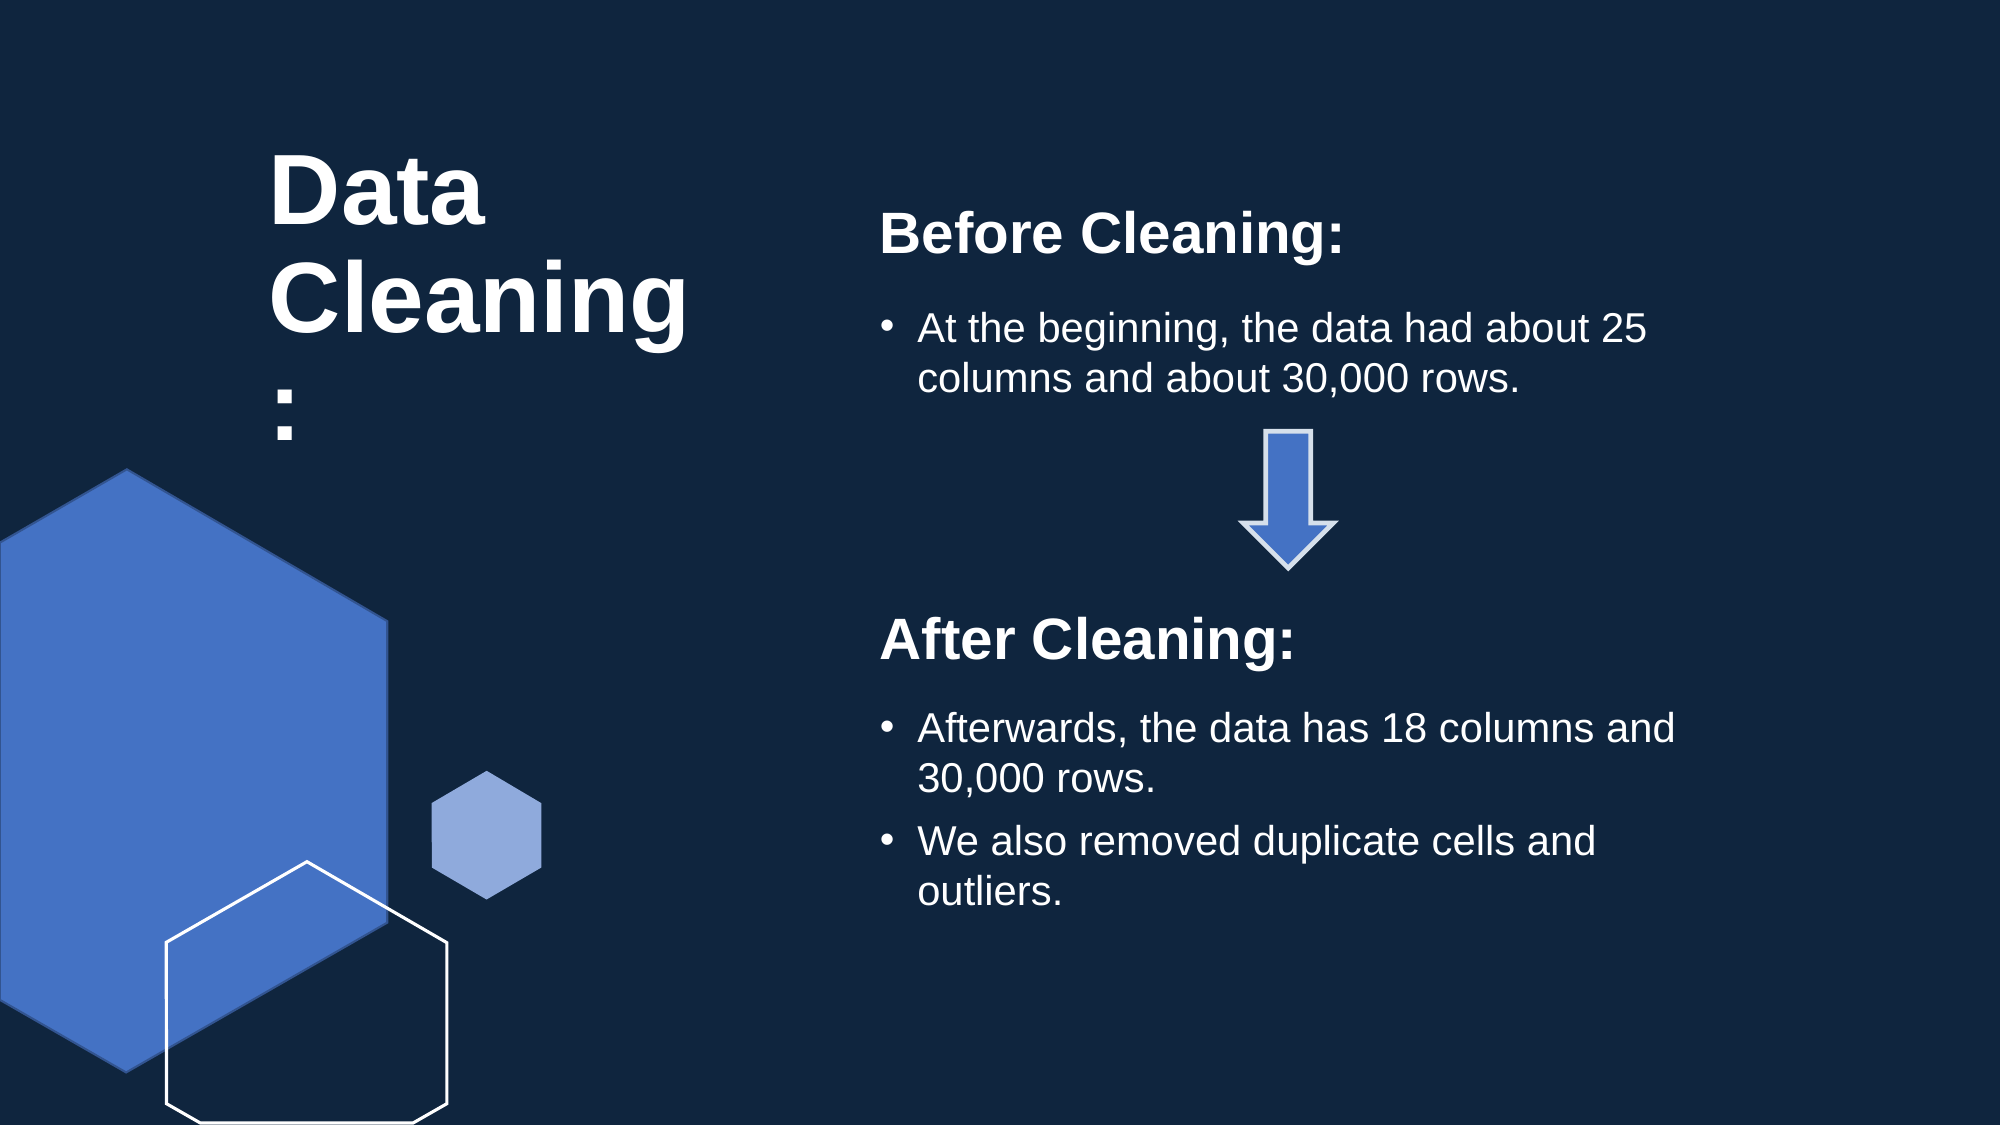

# Data Cleaning:
Before Cleaning:
At the beginning, the data had about 25 columns and about 30,000 rows.

After Cleaning:
Afterwards, the data has 18 columns and 30,000 rows.
We also removed duplicate cells and outliers.